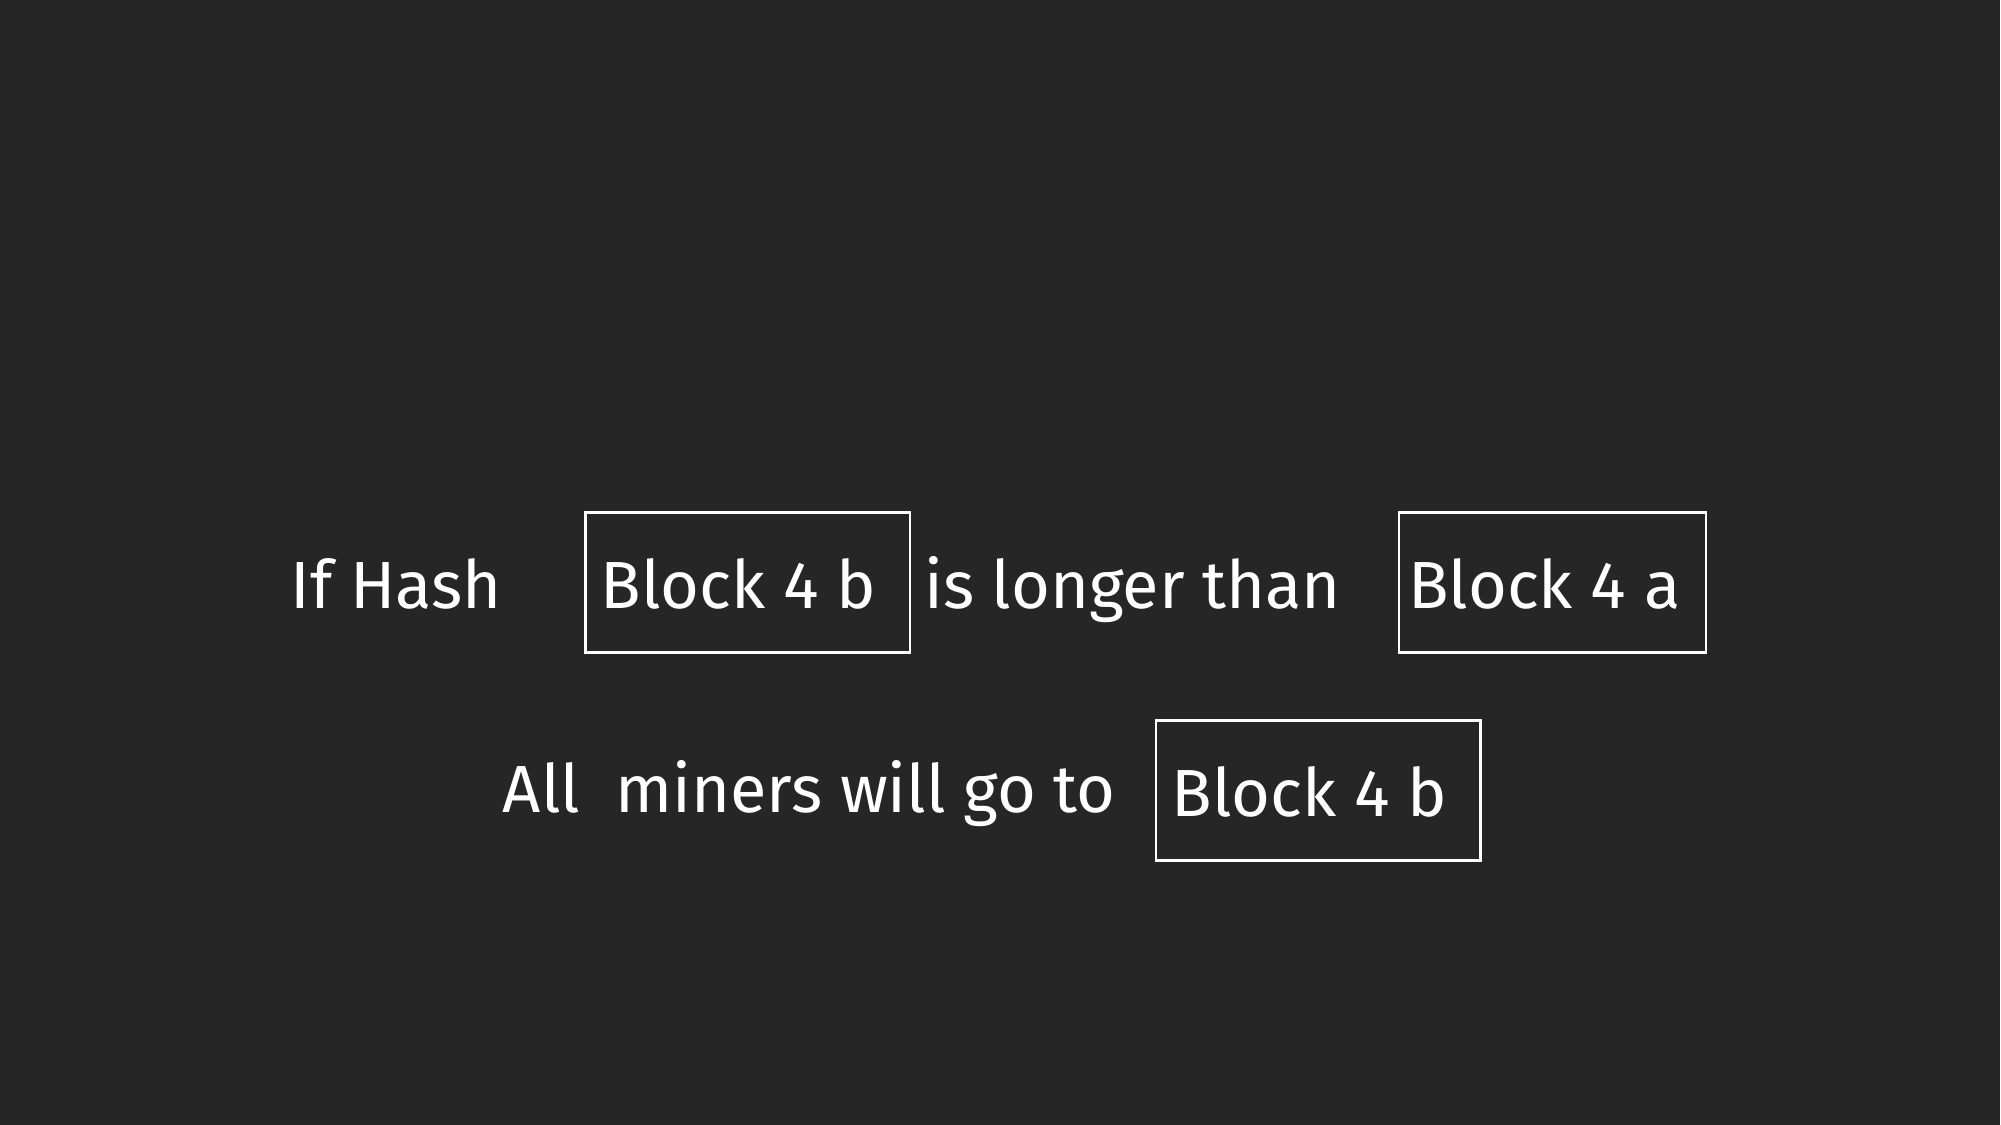

is longer than
If Hash
Block 4 b
Block 4 a

All  miners will go to
Block 4 b